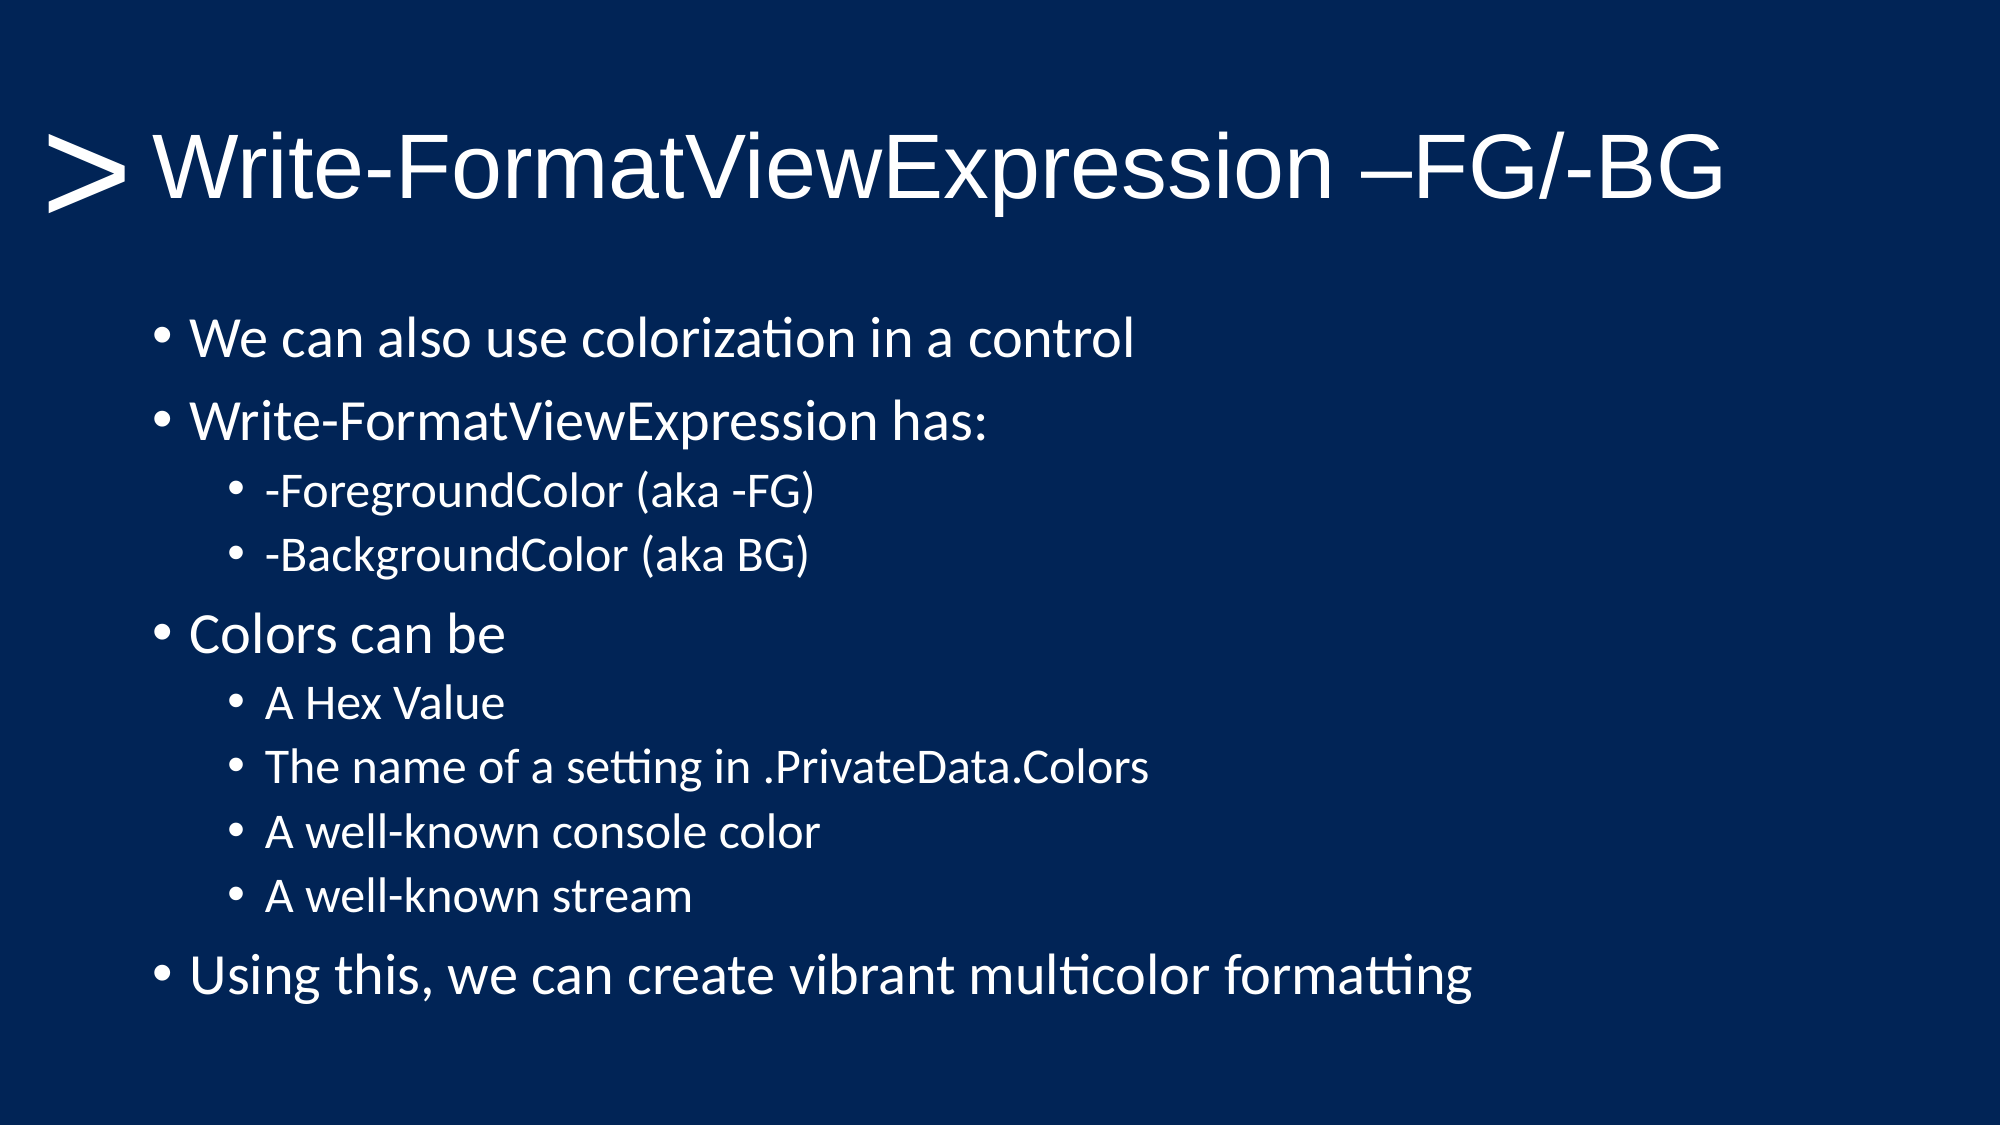

# Write-FormatViewExpression –FG/-BG
>
We can also use colorization in a control
Write-FormatViewExpression has:
-ForegroundColor (aka -FG)
-BackgroundColor (aka BG)
Colors can be
A Hex Value
The name of a setting in .PrivateData.Colors
A well-known console color
A well-known stream
Using this, we can create vibrant multicolor formatting